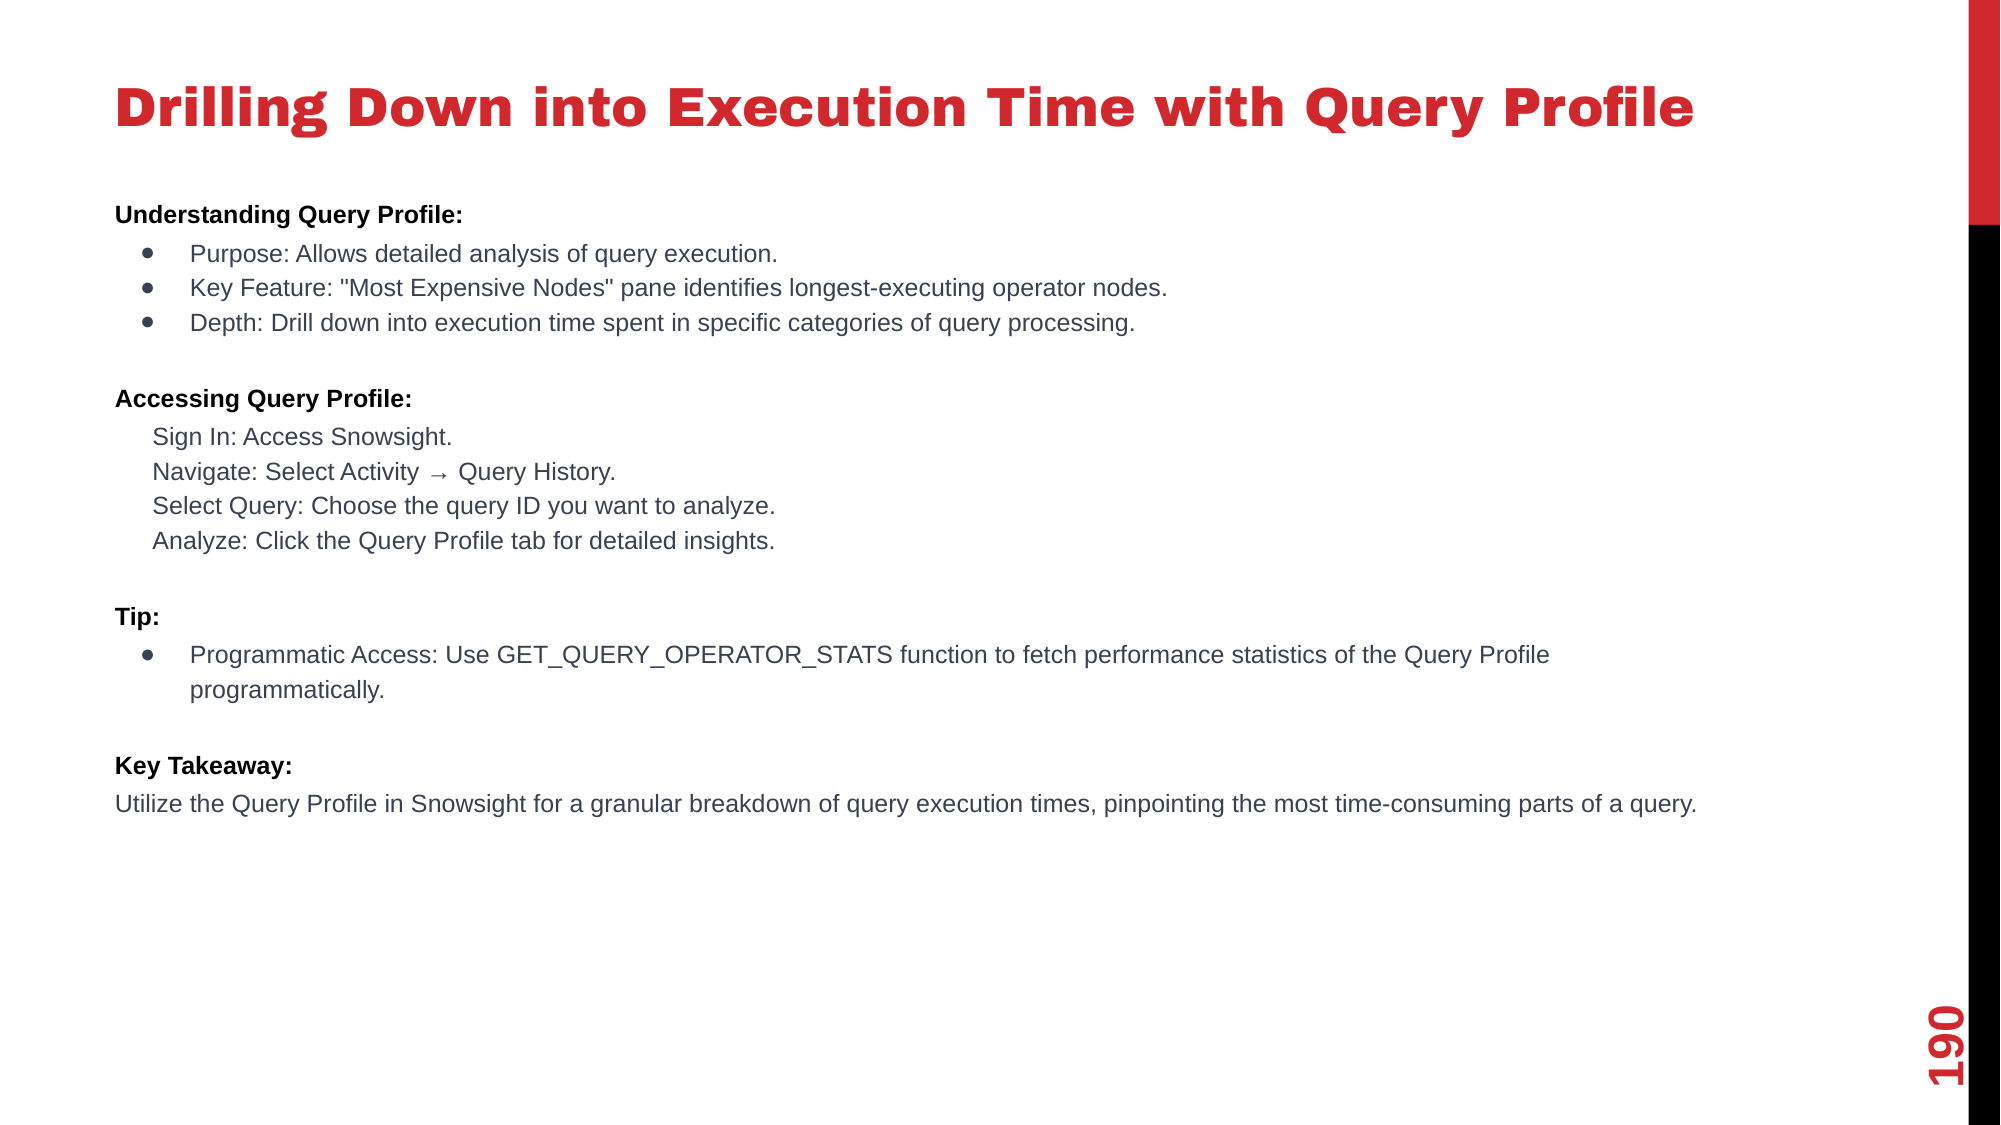

# Drilling Down into Execution Time with Query Profile
Understanding Query Profile:
Purpose: Allows detailed analysis of query execution.
Key Feature: "Most Expensive Nodes" pane identifies longest-executing operator nodes.
Depth: Drill down into execution time spent in specific categories of query processing.
Accessing Query Profile:
Sign In: Access Snowsight.
Navigate: Select Activity → Query History.
Select Query: Choose the query ID you want to analyze.
Analyze: Click the Query Profile tab for detailed insights.
Tip:
Programmatic Access: Use GET_QUERY_OPERATOR_STATS function to fetch performance statistics of the Query Profile programmatically.
Key Takeaway:
Utilize the Query Profile in Snowsight for a granular breakdown of query execution times, pinpointing the most time-consuming parts of a query.

190